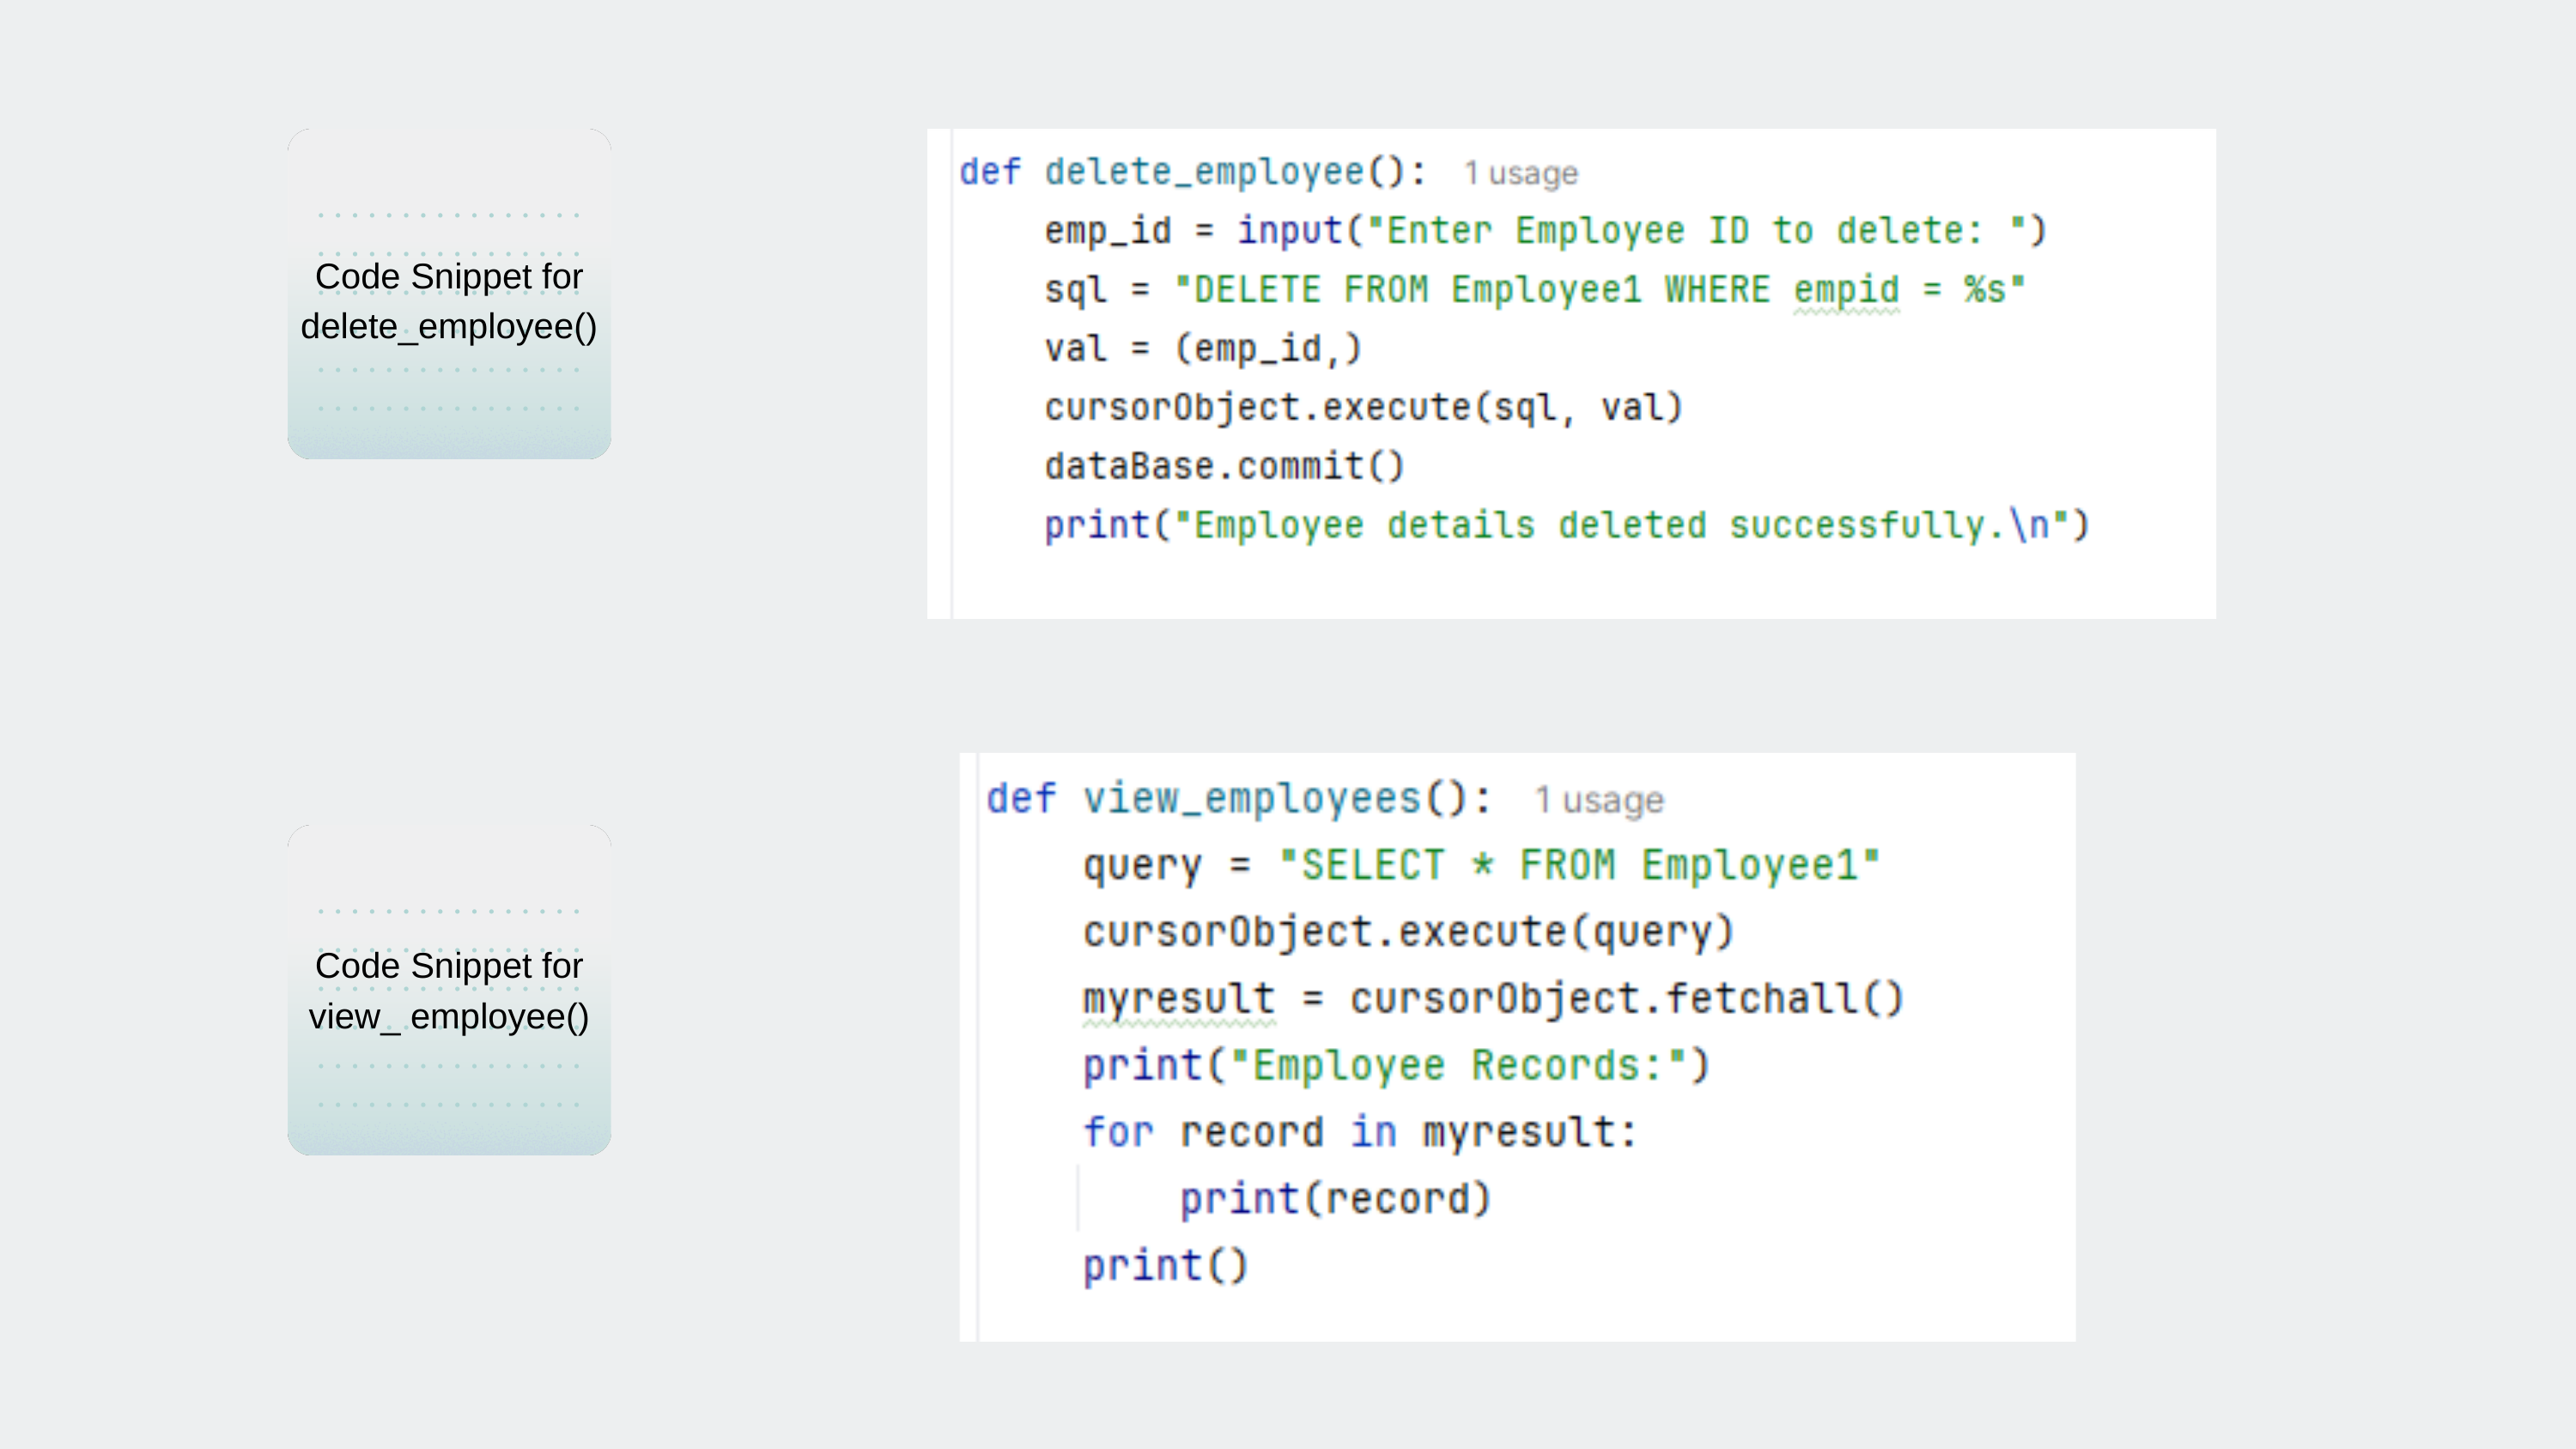

Code Snippet for delete_employee()

Code Snippet for view_ employee()